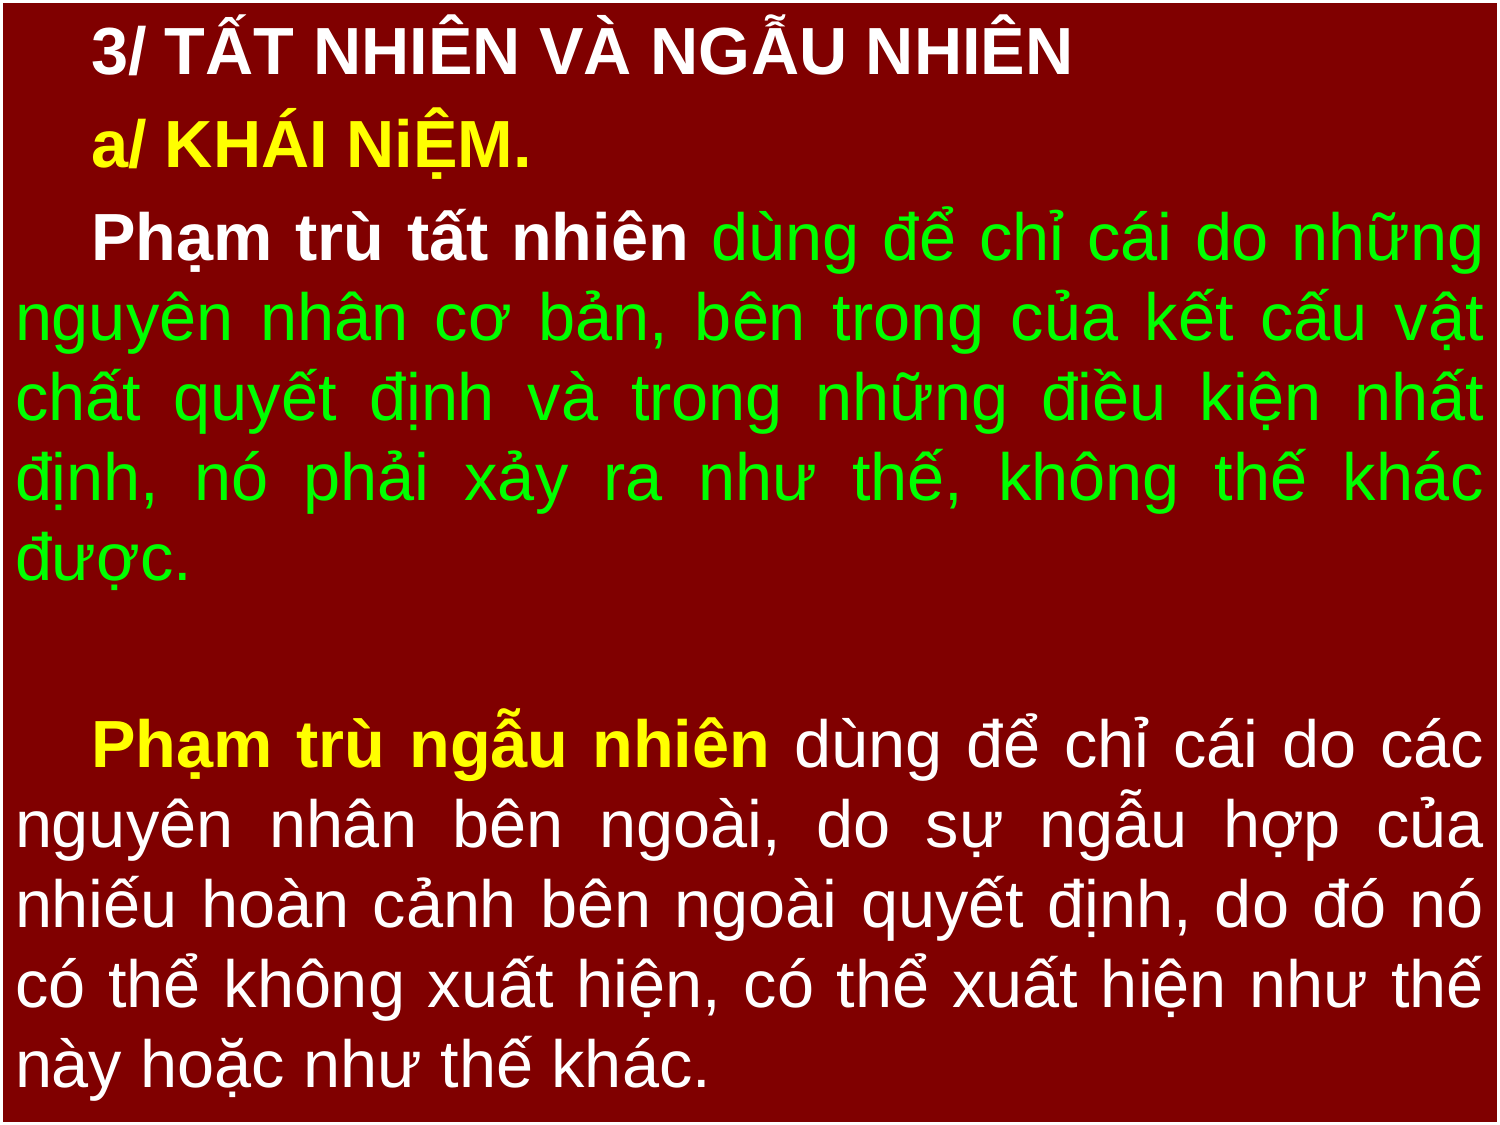

3/ TẤT NHIÊN VÀ NGẪU NHIÊN
a/ KHÁI NiỆM.
Phạm trù tất nhiên dùng để chỉ cái do những nguyên nhân cơ bản, bên trong của kết cấu vật chất quyết định và trong những điều kiện nhất định, nó phải xảy ra như thế, không thế khác được.

Phạm trù ngẫu nhiên dùng để chỉ cái do các nguyên nhân bên ngoài, do sự ngẫu hợp của nhiếu hoàn cảnh bên ngoài quyết định, do đó nó có thể không xuất hiện, có thể xuất hiện như thế này hoặc như thế khác.